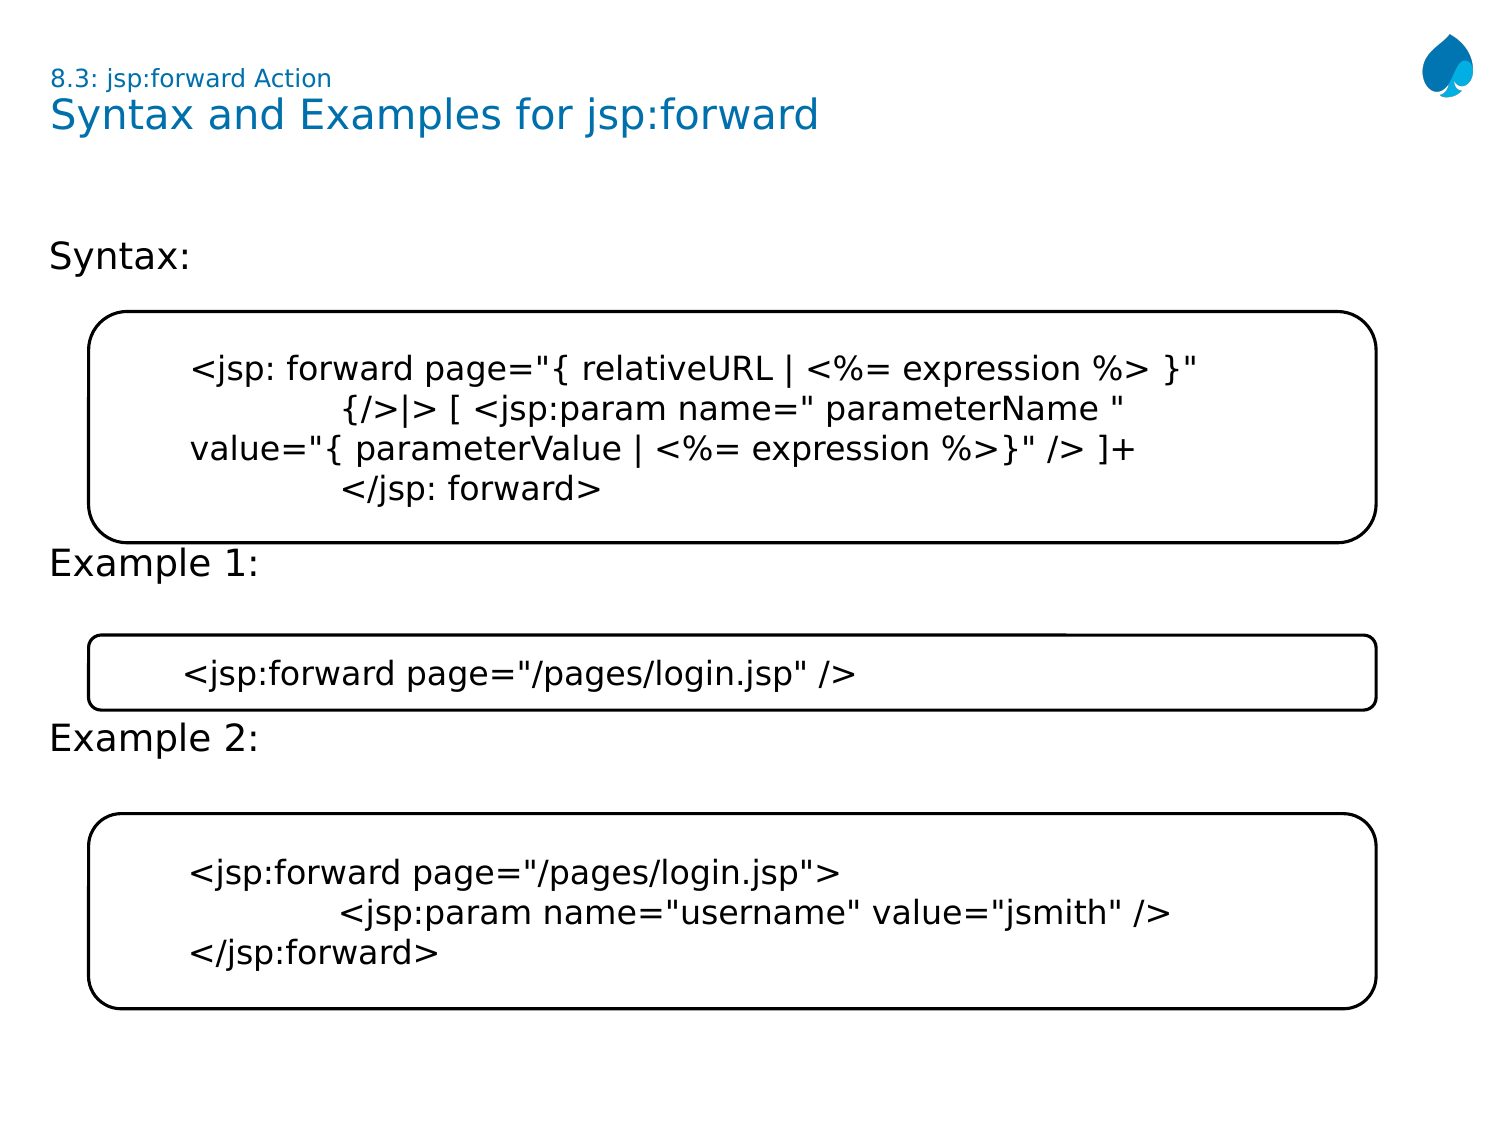

# 8.3: jsp:forward Action Syntax and Examples for jsp:forward
Syntax:

Example 1:

Example 2:

<jsp: forward page="{ relativeURL | <%= expression %> }"
	{/>|> [ <jsp:param name=" parameterName " value="{ parameterValue | <%= expression %>}" /> ]+
	</jsp: forward>
<jsp:forward page="/pages/login.jsp" />
<jsp:forward page="/pages/login.jsp">
	<jsp:param name="username" value="jsmith" />
</jsp:forward>